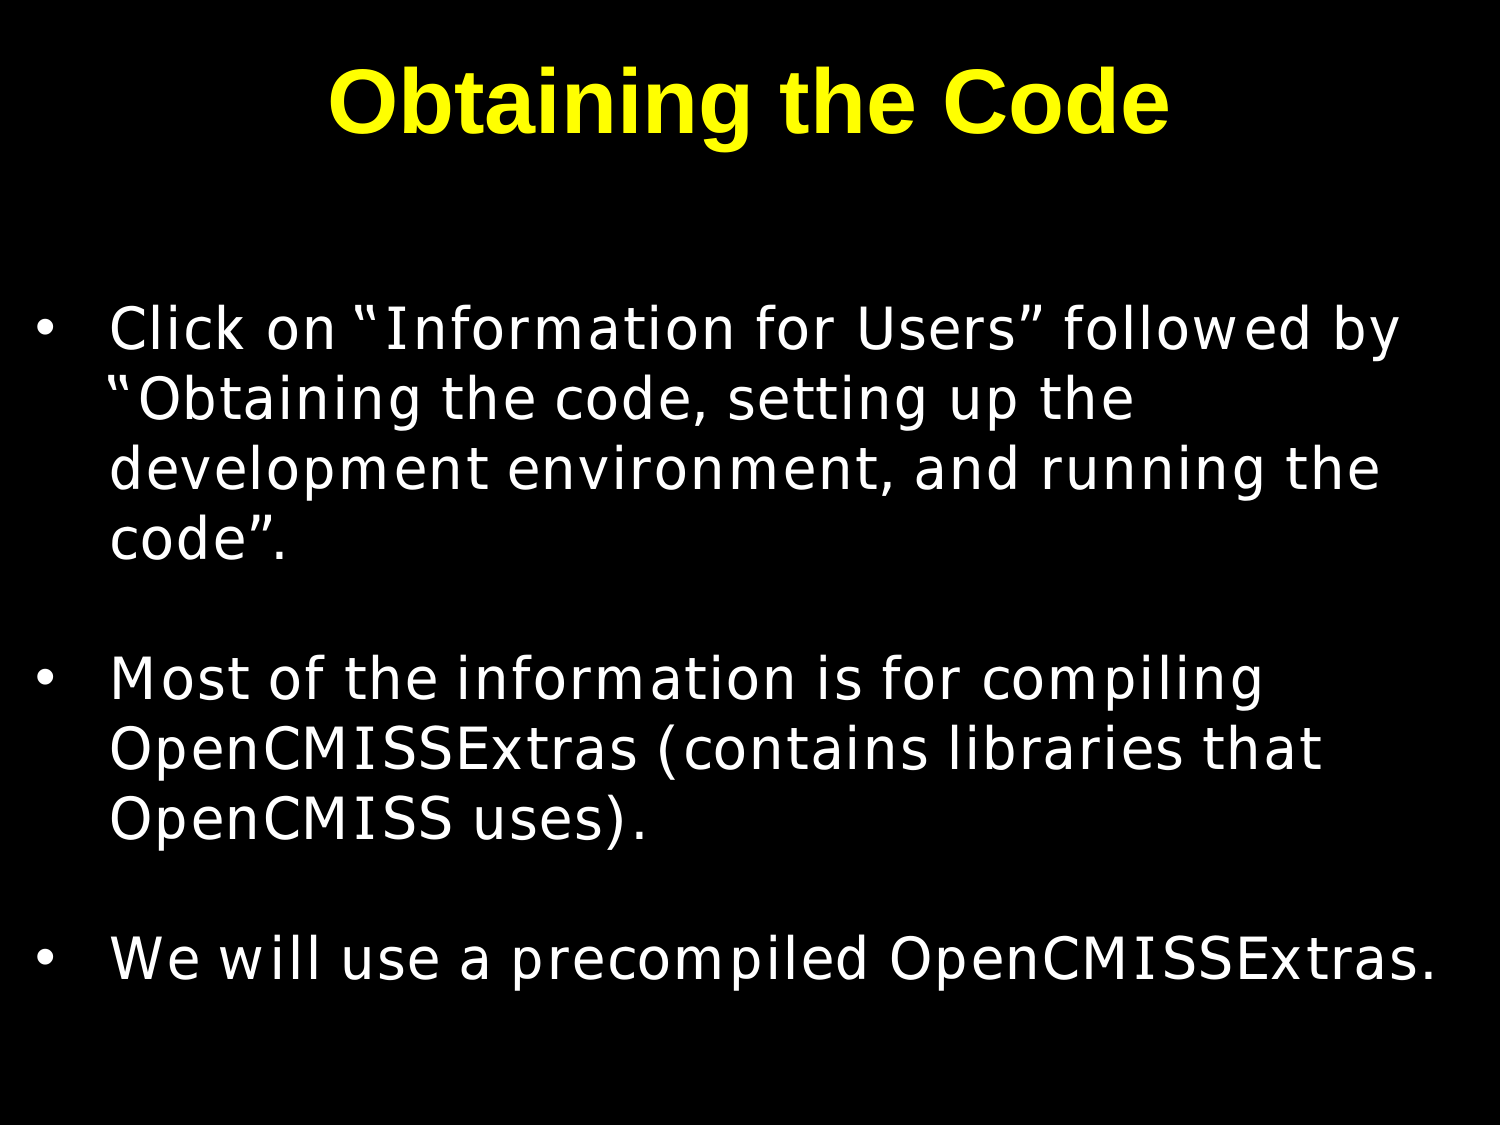

# Obtaining the Code
Click on “Information for Users” followed by “Obtaining the code, setting up the development environment, and running the code”.

Most of the information is for compiling OpenCMISSExtras (contains libraries that OpenCMISS uses).

We will use a precompiled OpenCMISSExtras.